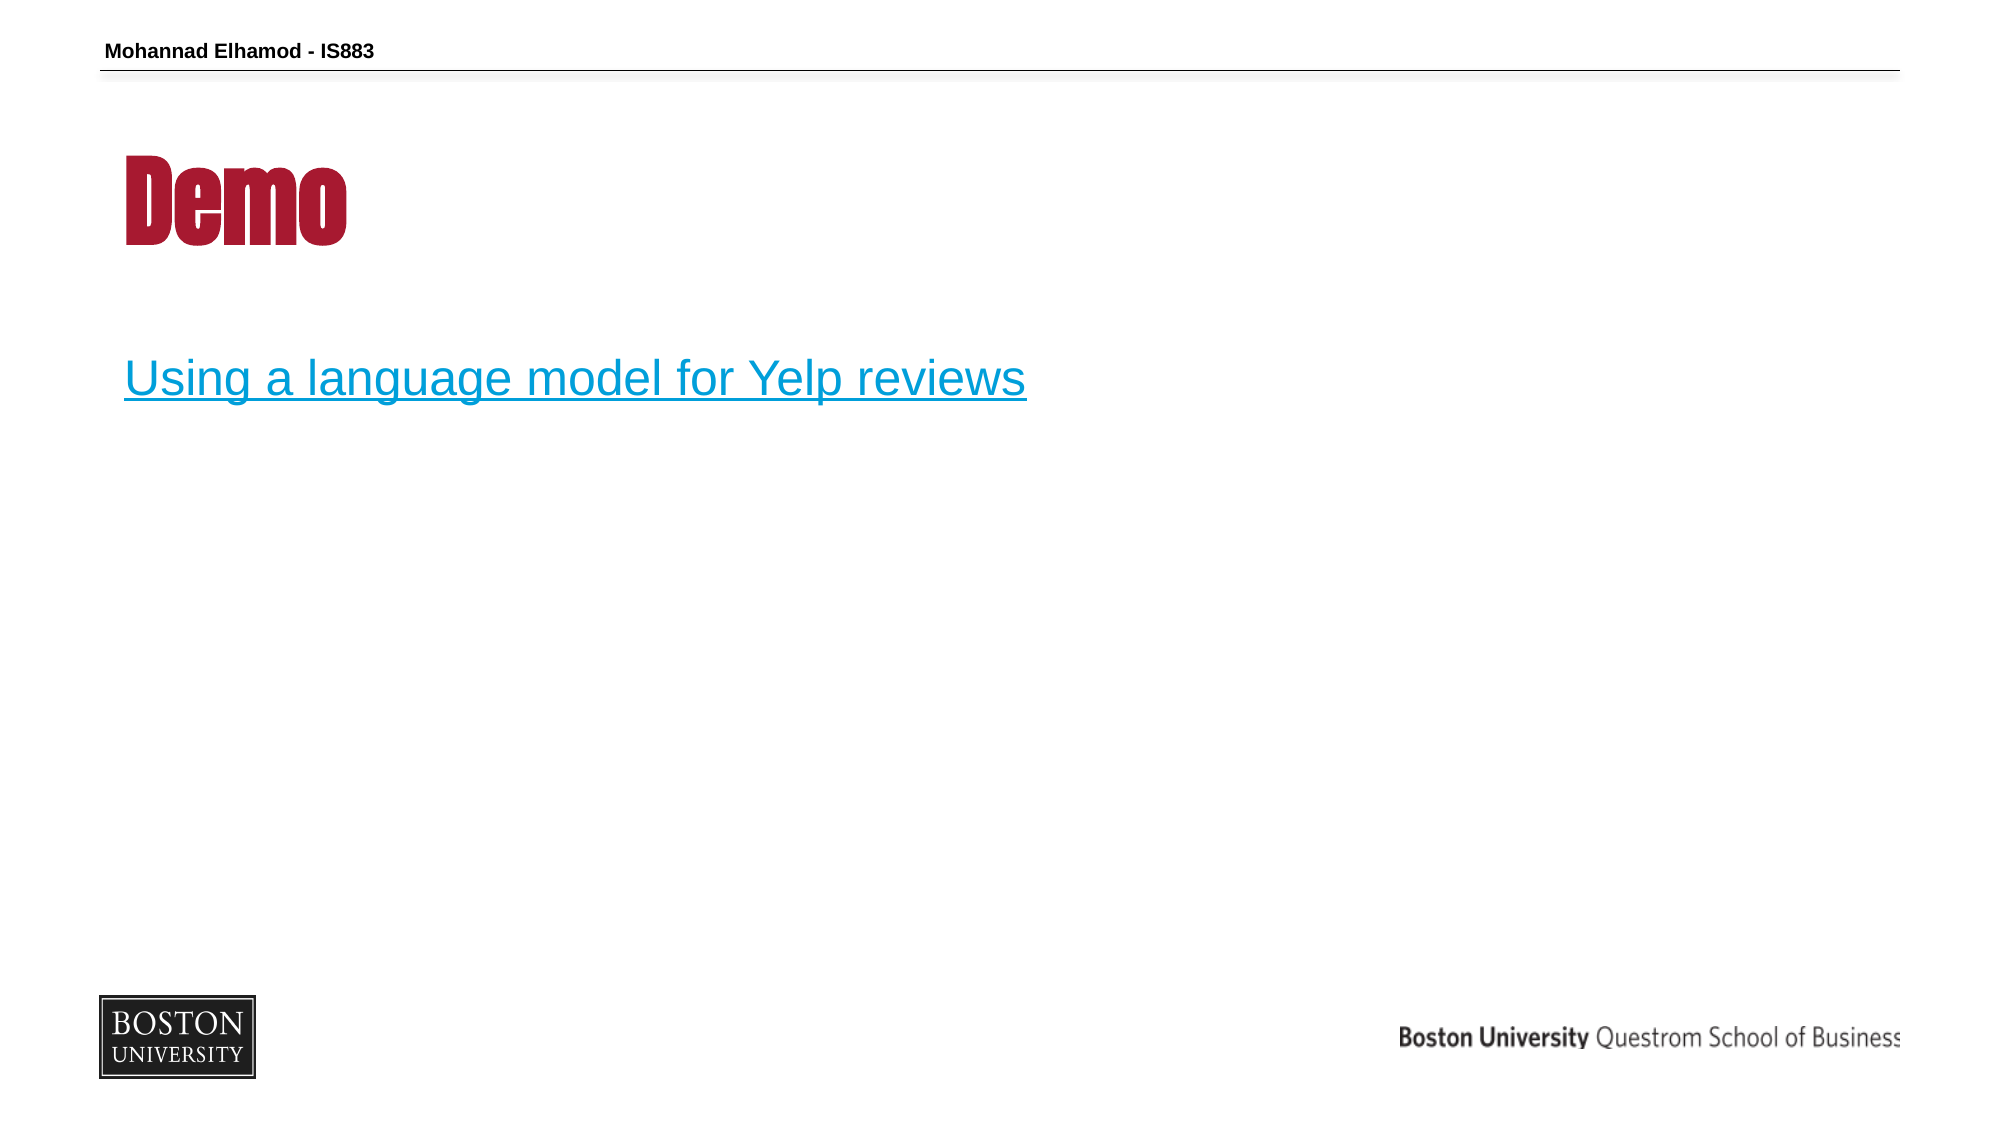

Mohannad Elhamod - IS883
# Demo
Using a language model for Yelp reviews